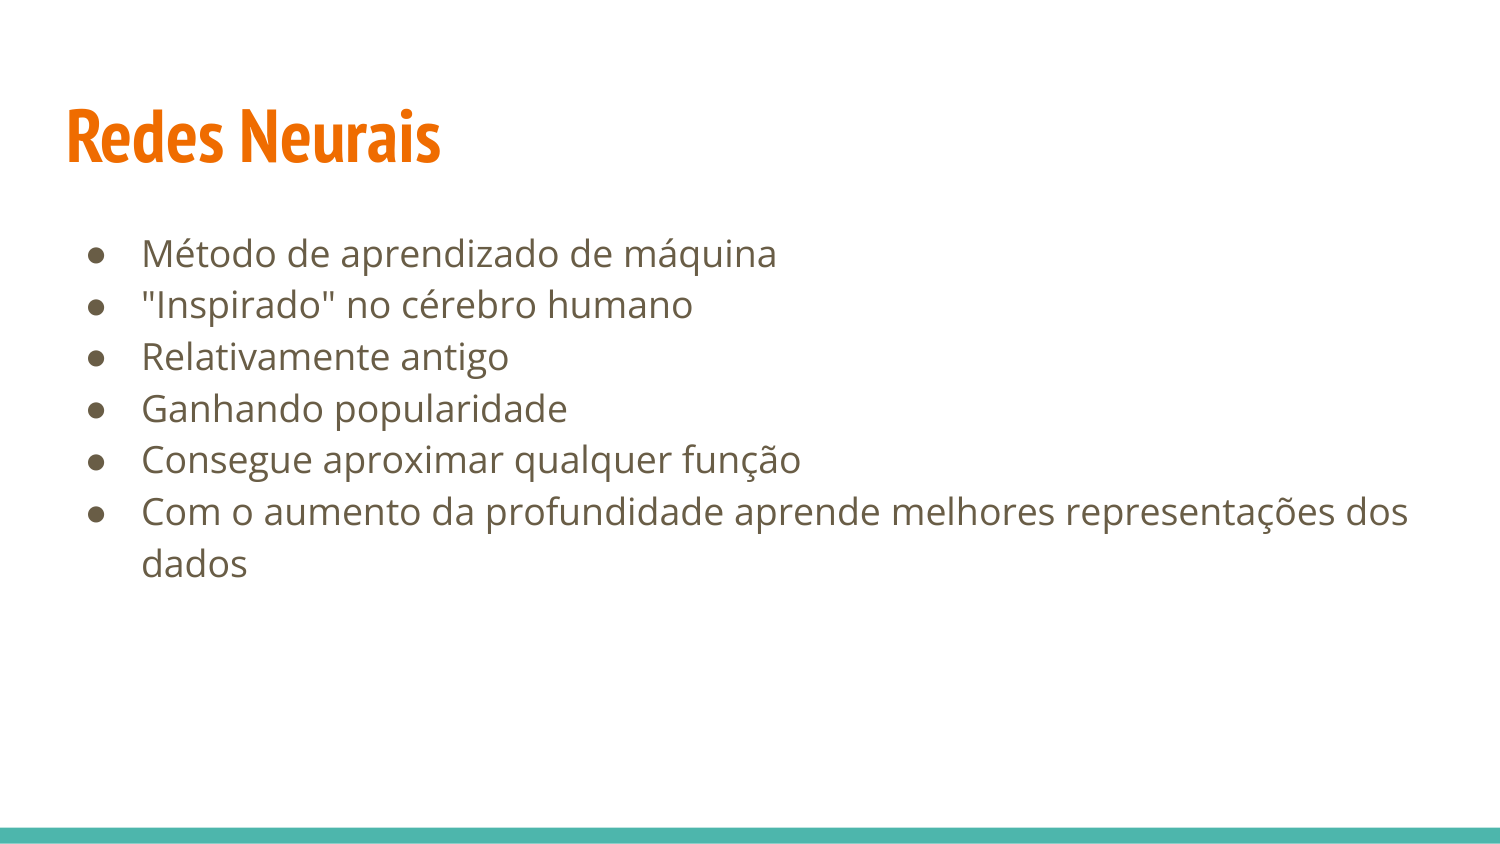

# Redes Neurais
Método de aprendizado de máquina
"Inspirado" no cérebro humano
Relativamente antigo
Ganhando popularidade
Consegue aproximar qualquer função
Com o aumento da profundidade aprende melhores representações dos dados